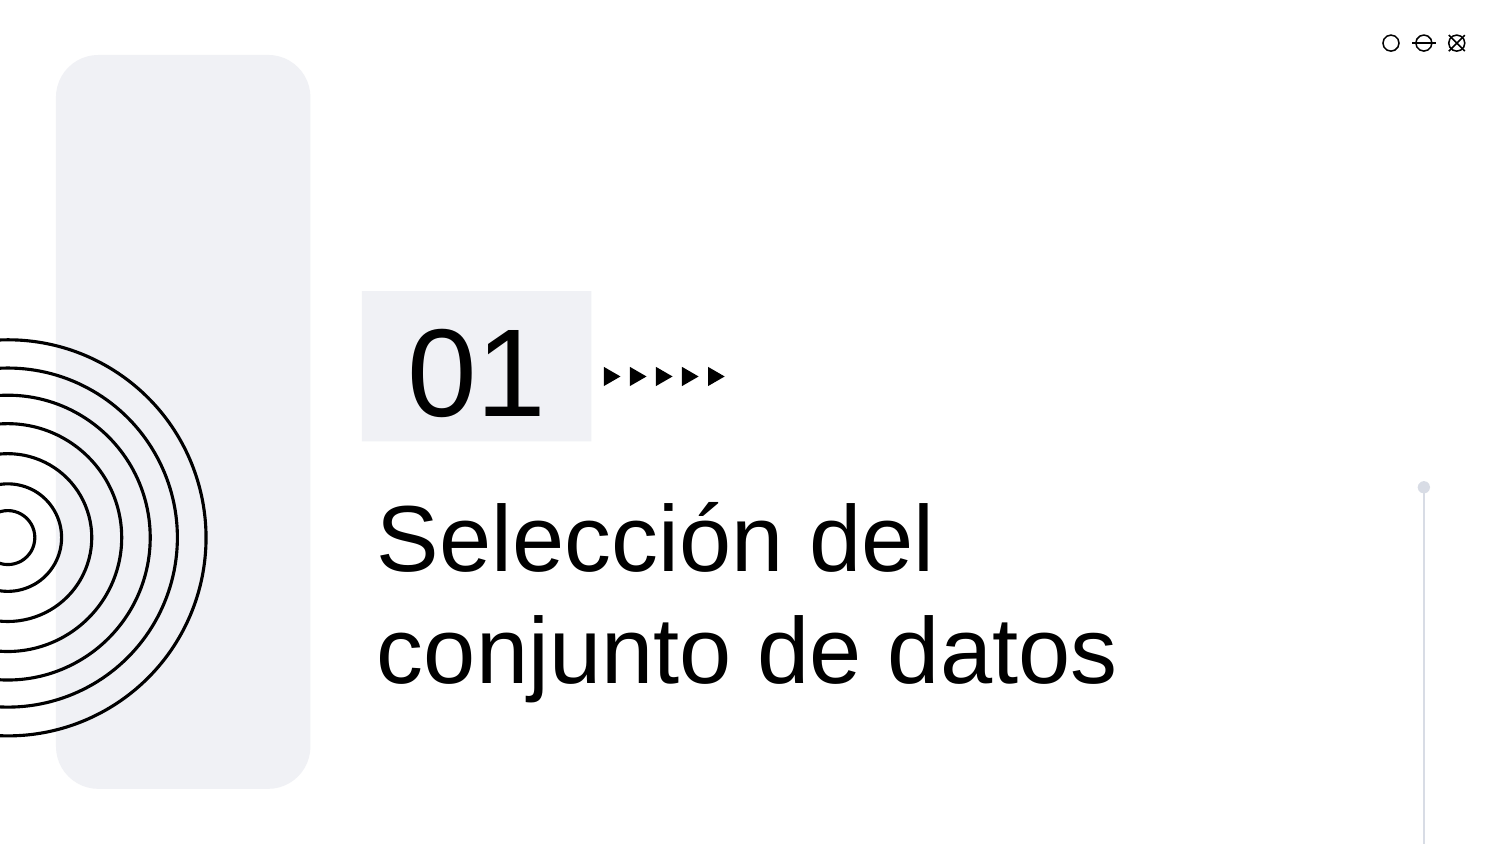

01

# Selección del conjunto de datos